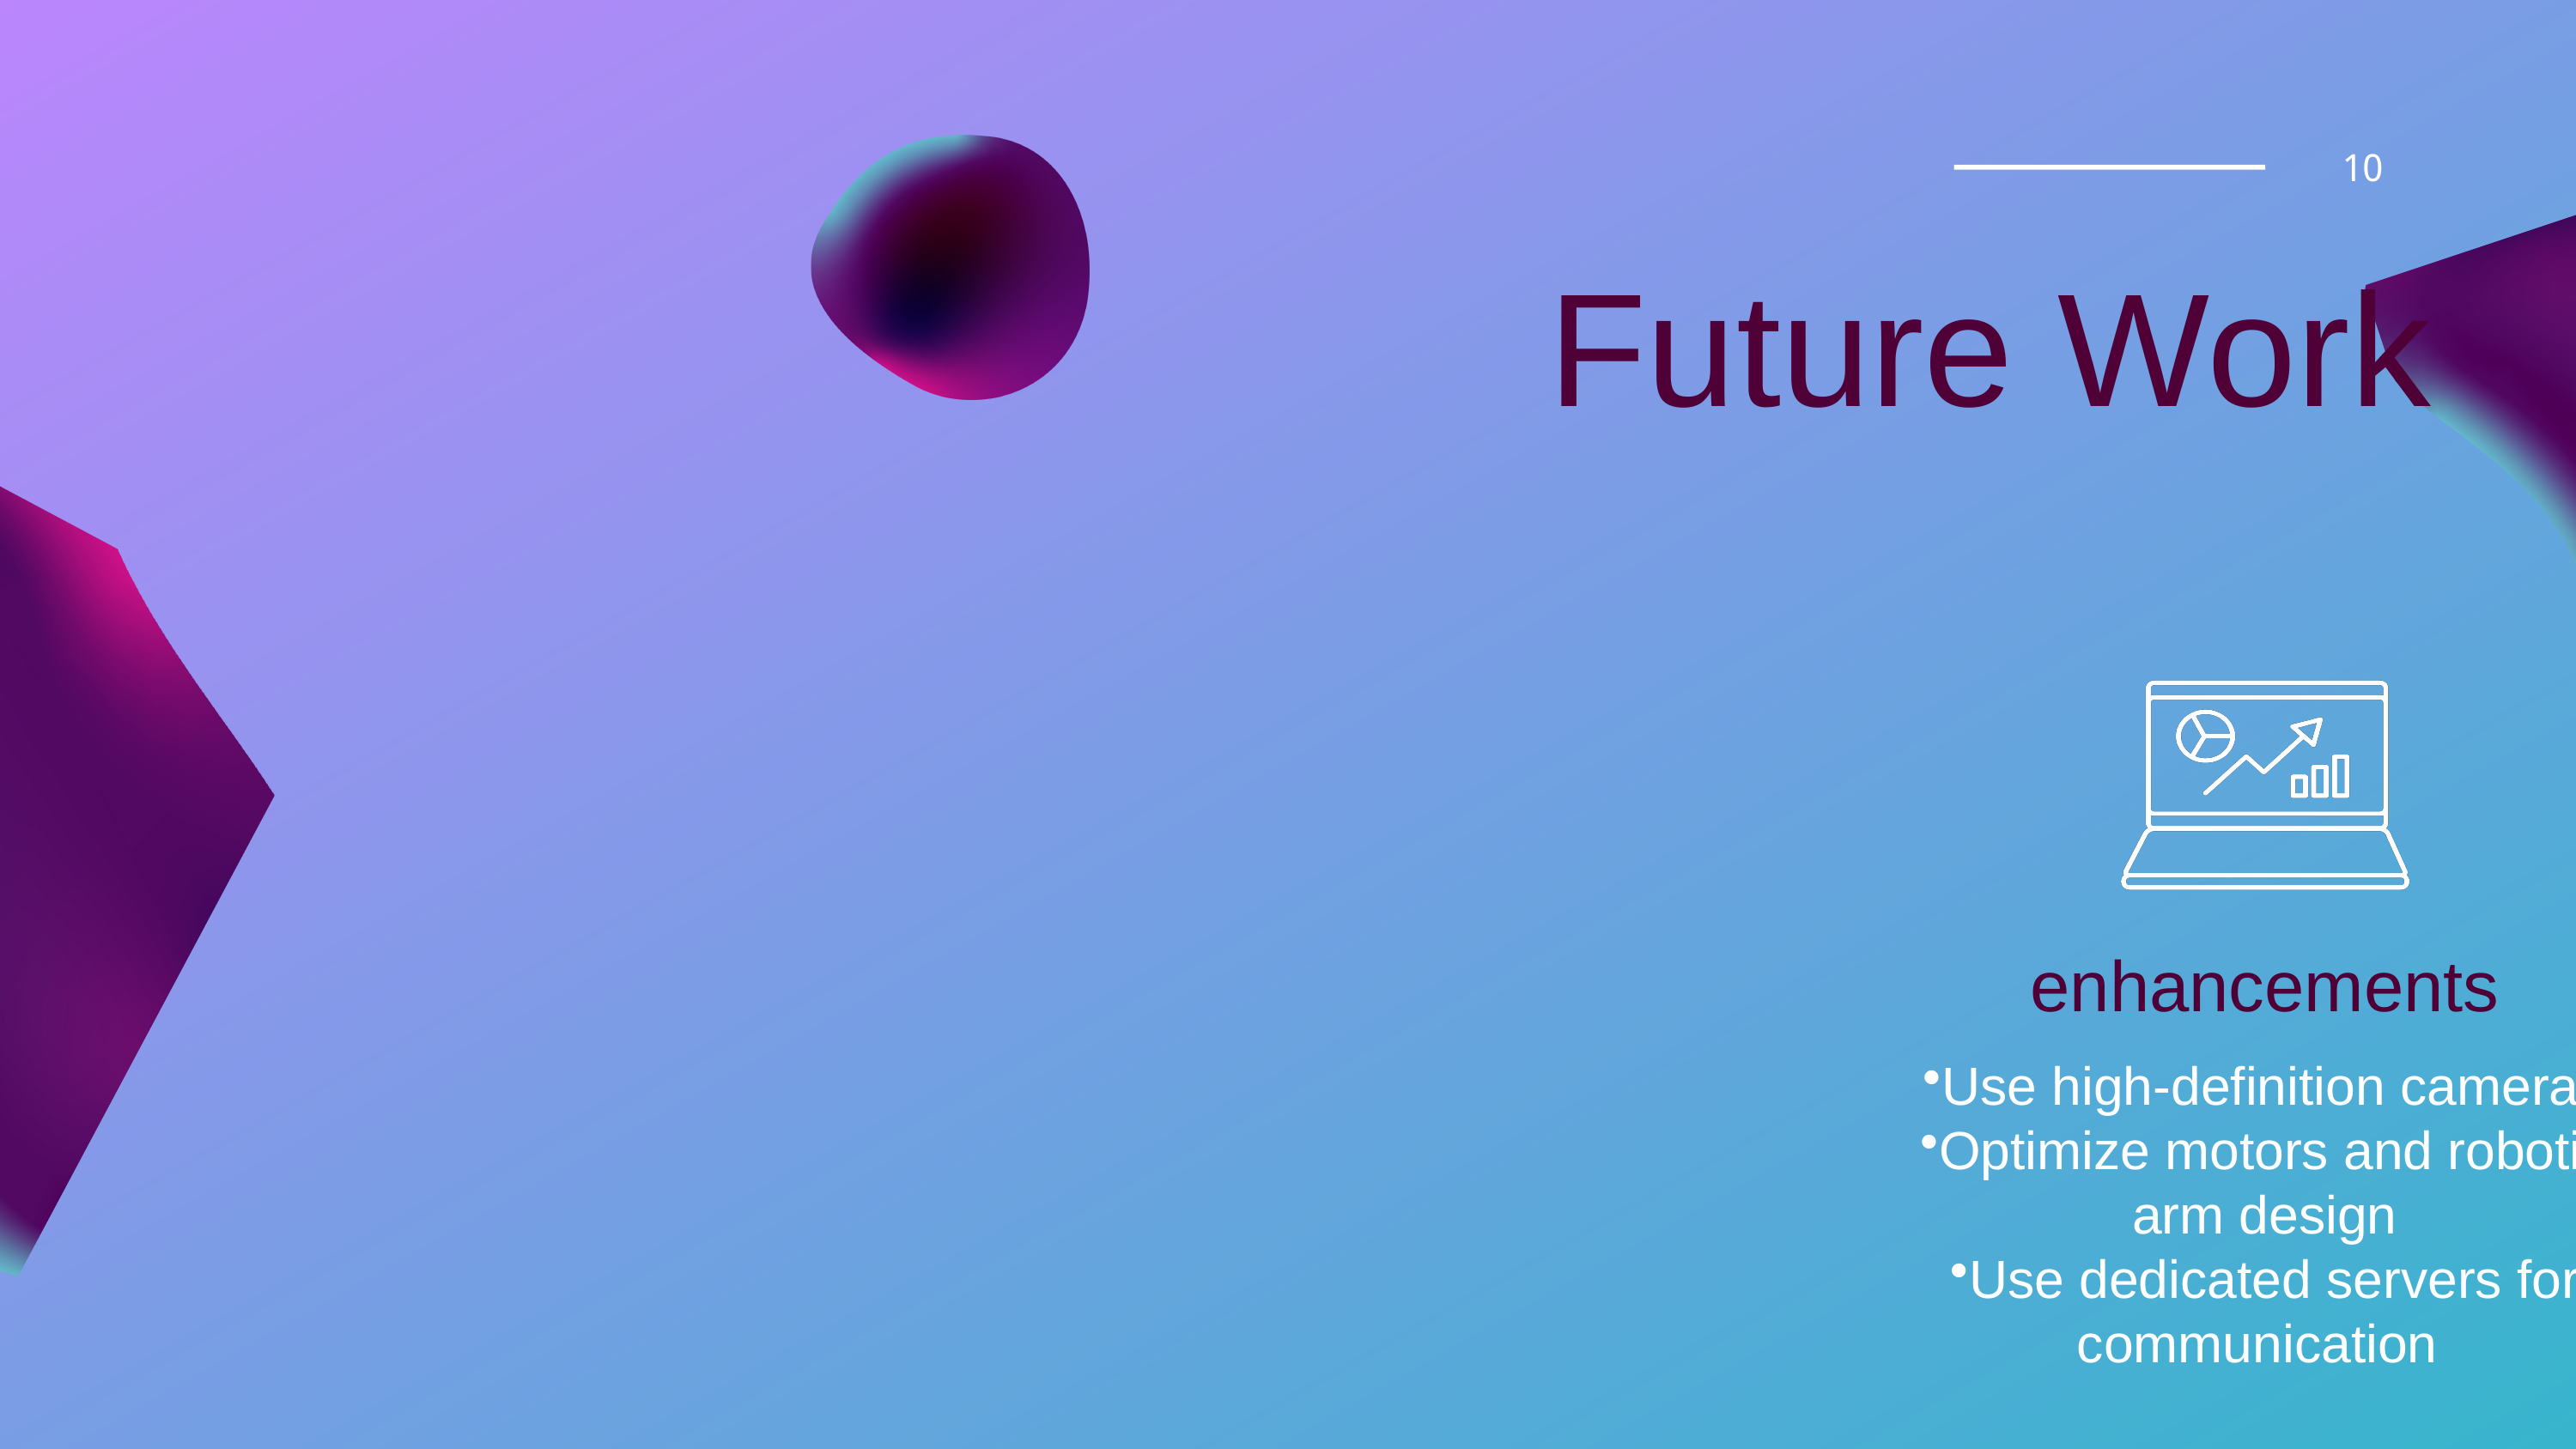

10

Future Work

enhancements

Use high-definition cameras
Optimize motors and robotic arm design
Use dedicated servers for communication